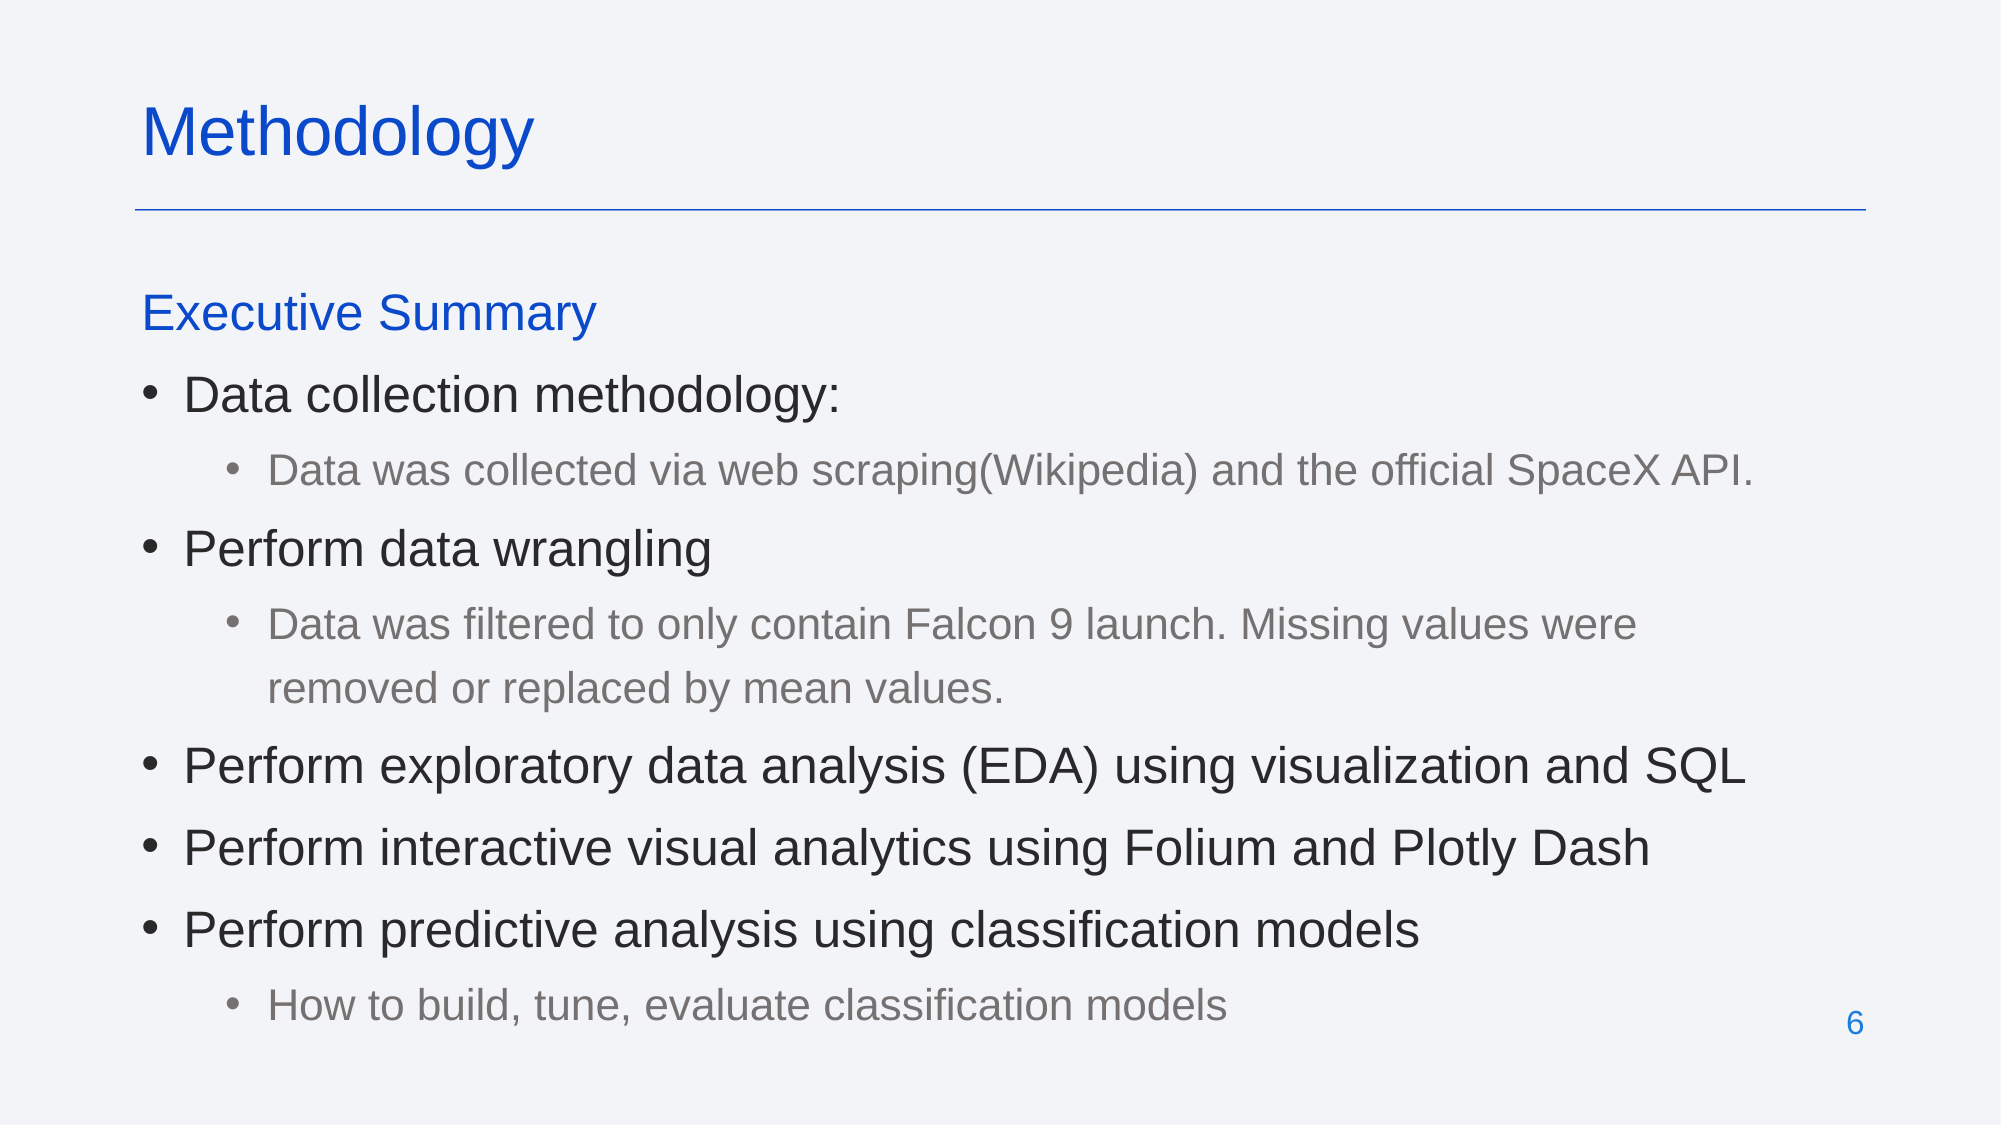

Methodology
Executive Summary
Data collection methodology:
Data was collected via web scraping(Wikipedia) and the official SpaceX API.
Perform data wrangling
Data was filtered to only contain Falcon 9 launch. Missing values were removed or replaced by mean values.
Perform exploratory data analysis (EDA) using visualization and SQL
Perform interactive visual analytics using Folium and Plotly Dash
Perform predictive analysis using classification models
How to build, tune, evaluate classification models

6